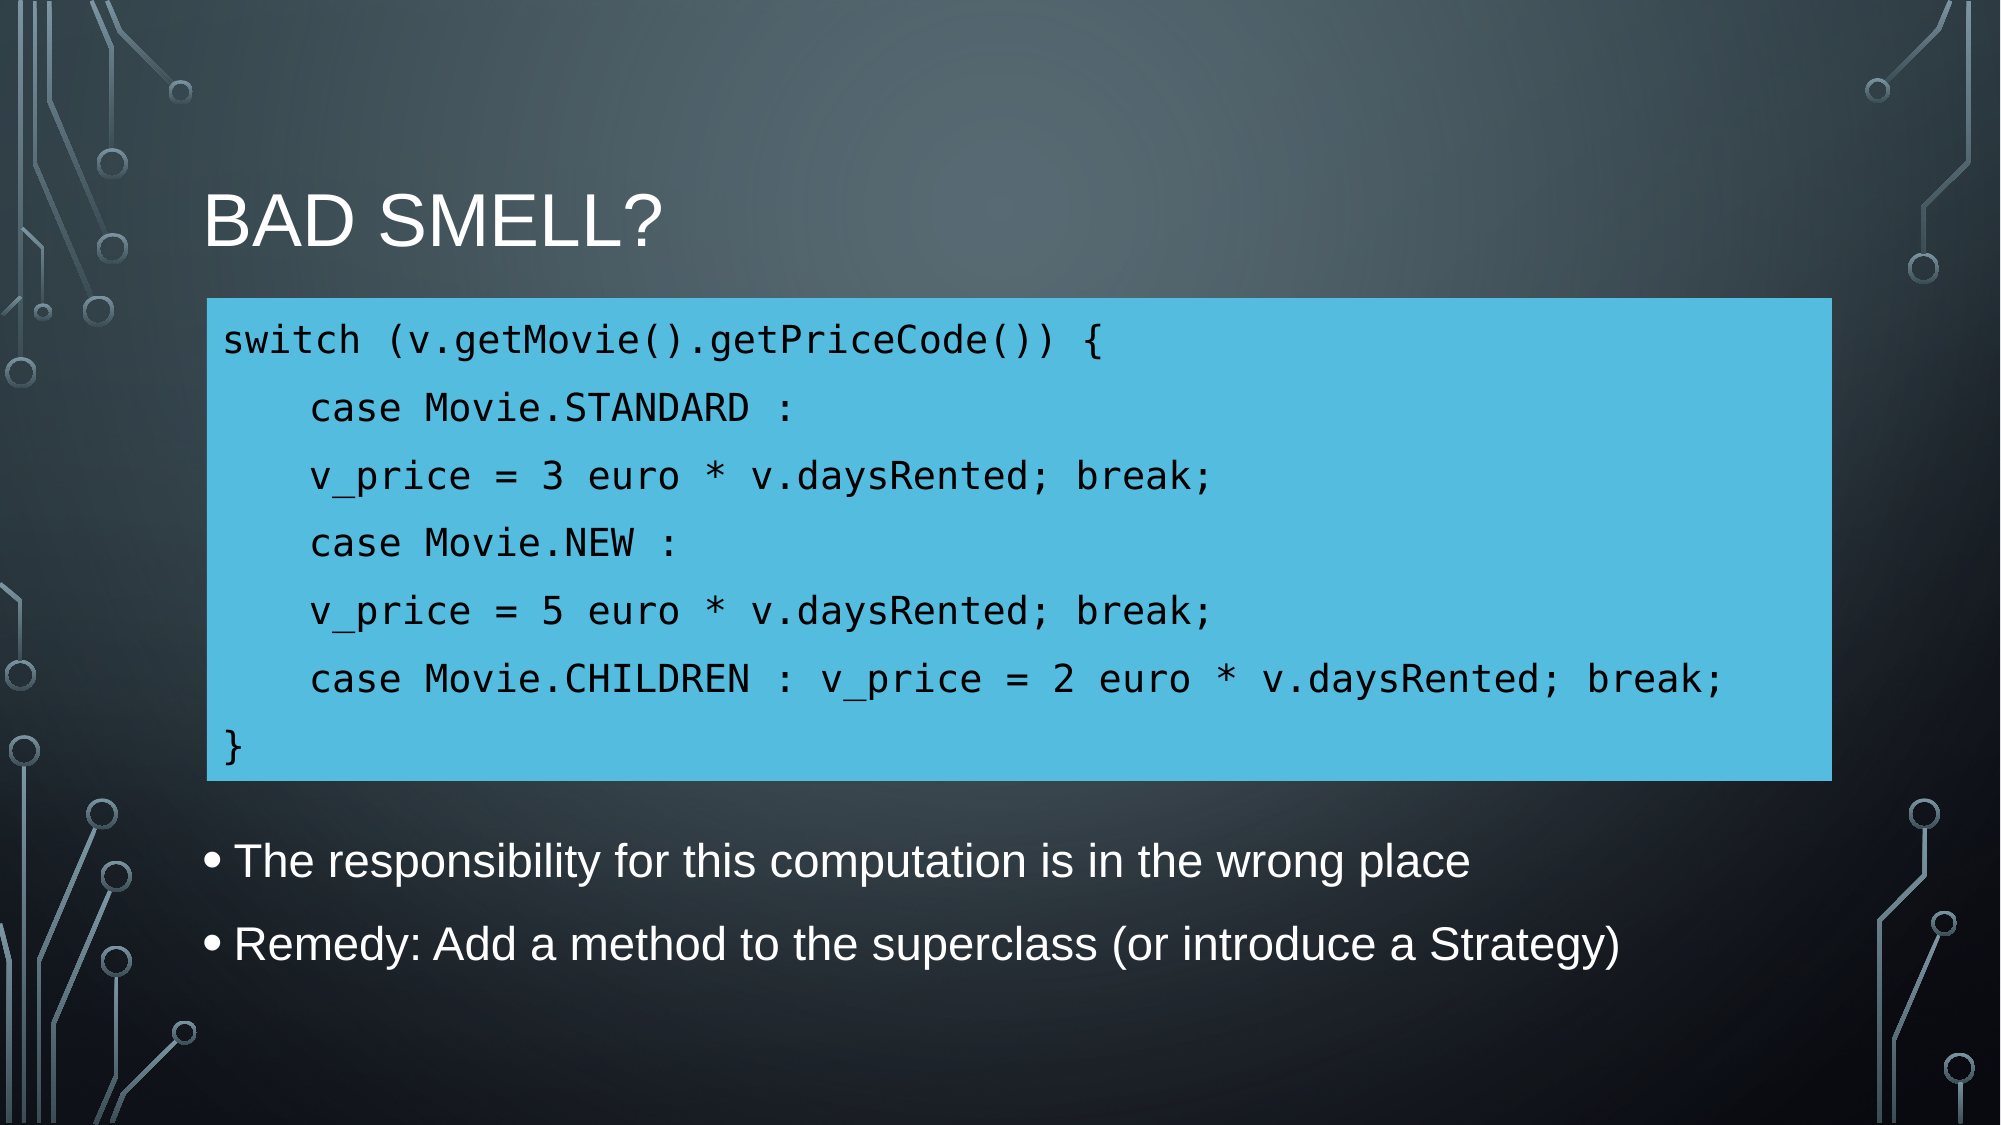

# Bad smell?
switch (v.getMovie().getPriceCode()) {
	case Movie.STANDARD :
		v_price = 3 euro * v.daysRented; break;
	case Movie.NEW :
		v_price = 5 euro * v.daysRented; break;
	case Movie.CHILDREN : v_price = 2 euro * v.daysRented; break;
}
The responsibility for this computation is in the wrong place
Remedy: Add a method to the superclass (or introduce a Strategy)